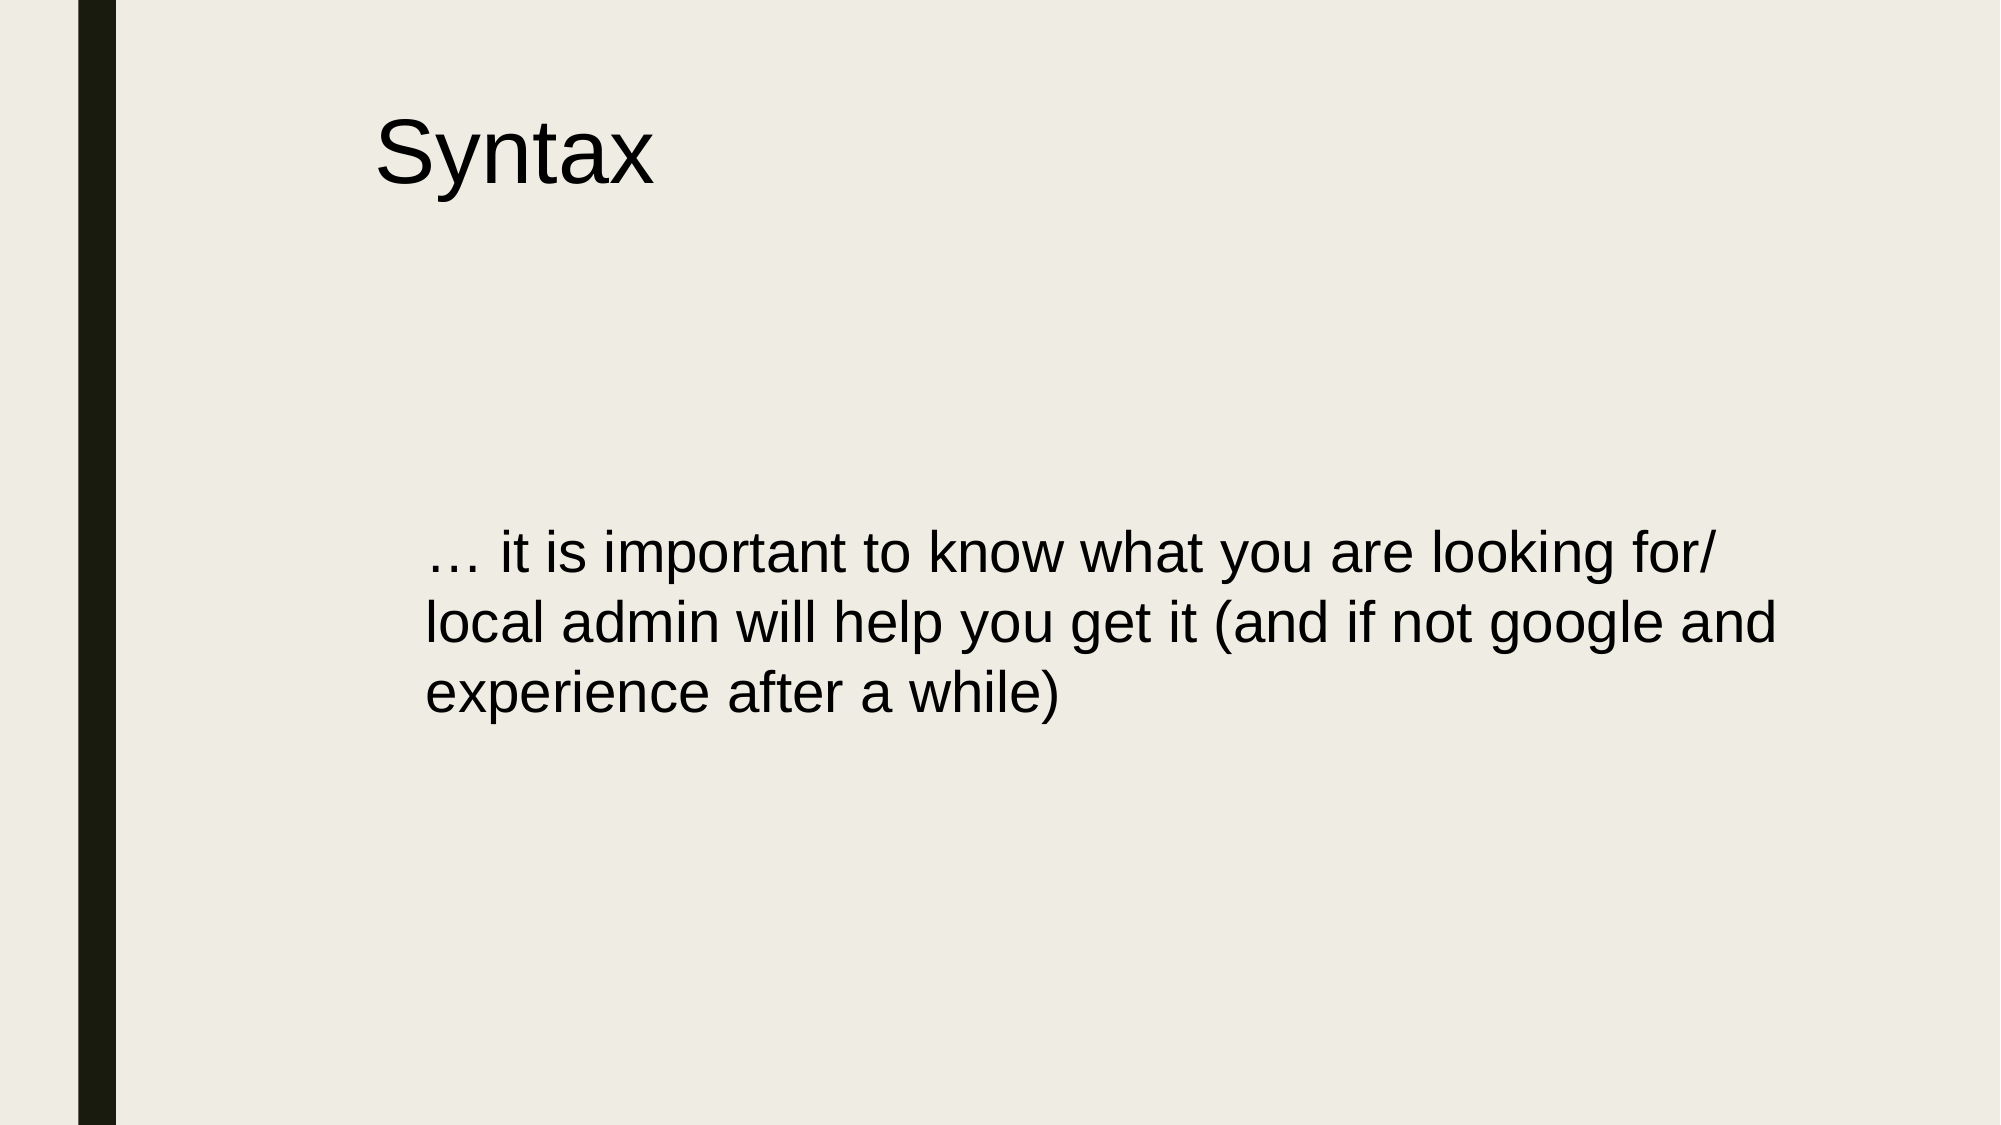

# Syntax
… it is important to know what you are looking for/ local admin will help you get it (and if not google and experience after a while)